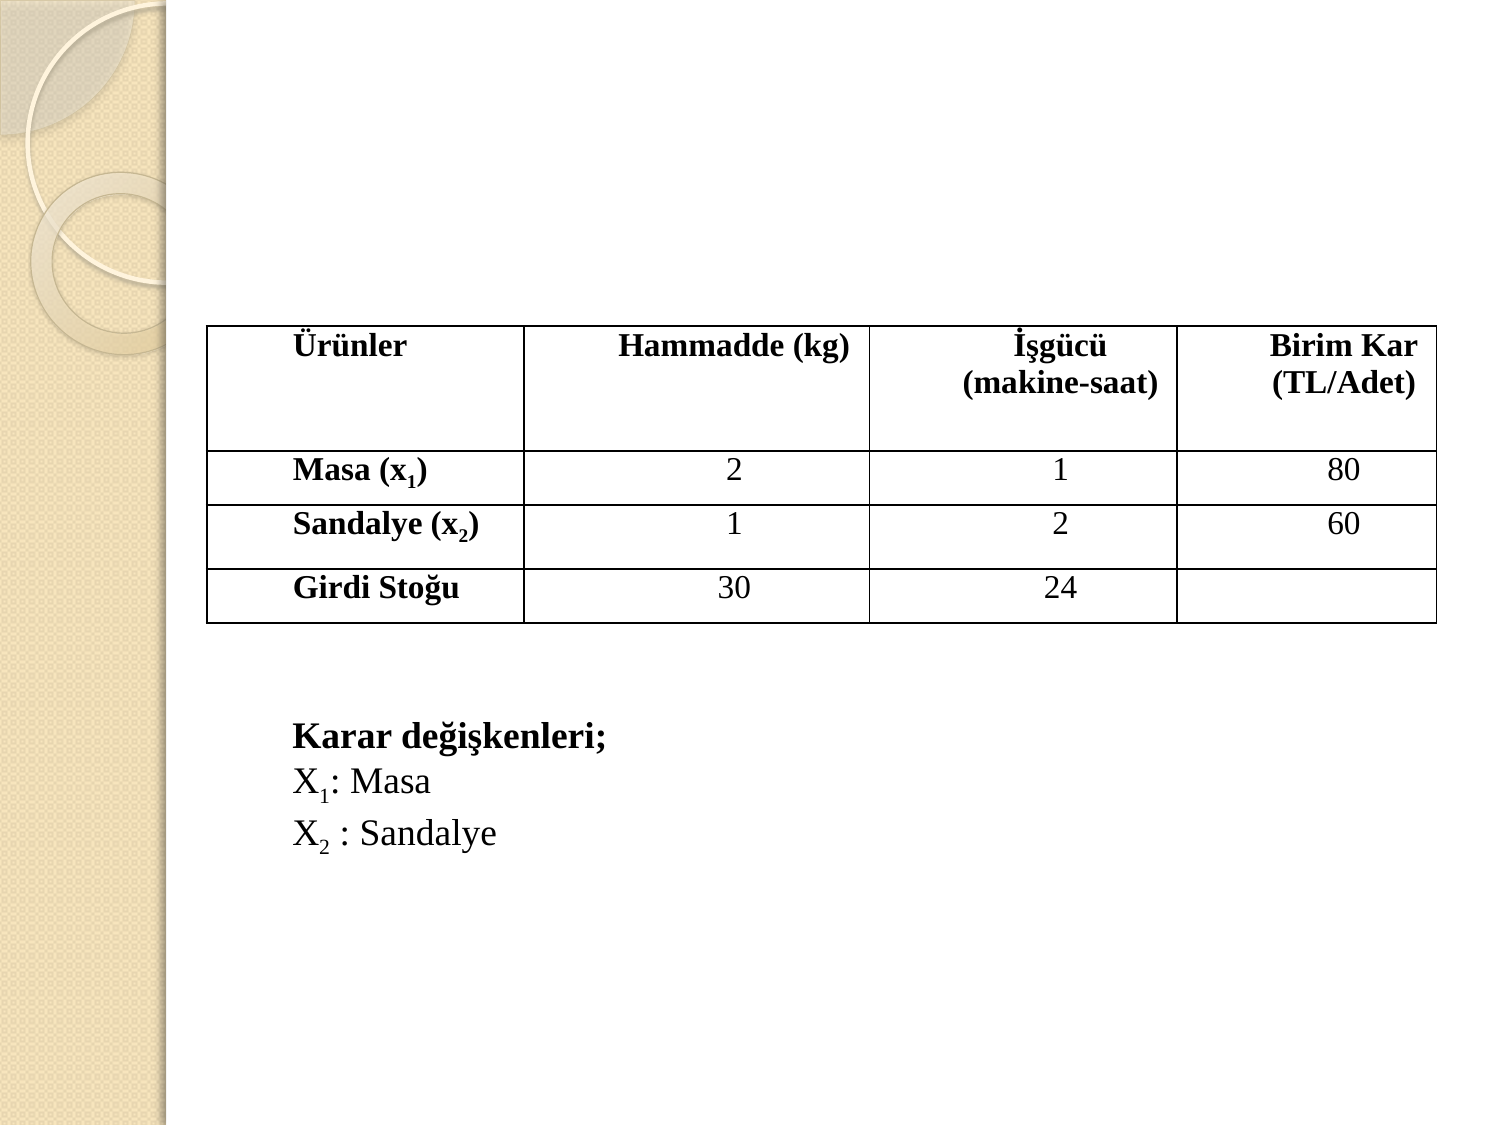

| Ürünler | Hammadde (kg) | İşgücü (makine-saat) | Birim Kar (TL/Adet) |
| --- | --- | --- | --- |
| Masa (x1) | 2 | 1 | 80 |
| Sandalye (x2) | 1 | 2 | 60 |
| Girdi Stoğu | 30 | 24 |  |
Karar değişkenleri;
X1: Masa
X2 : Sandalye